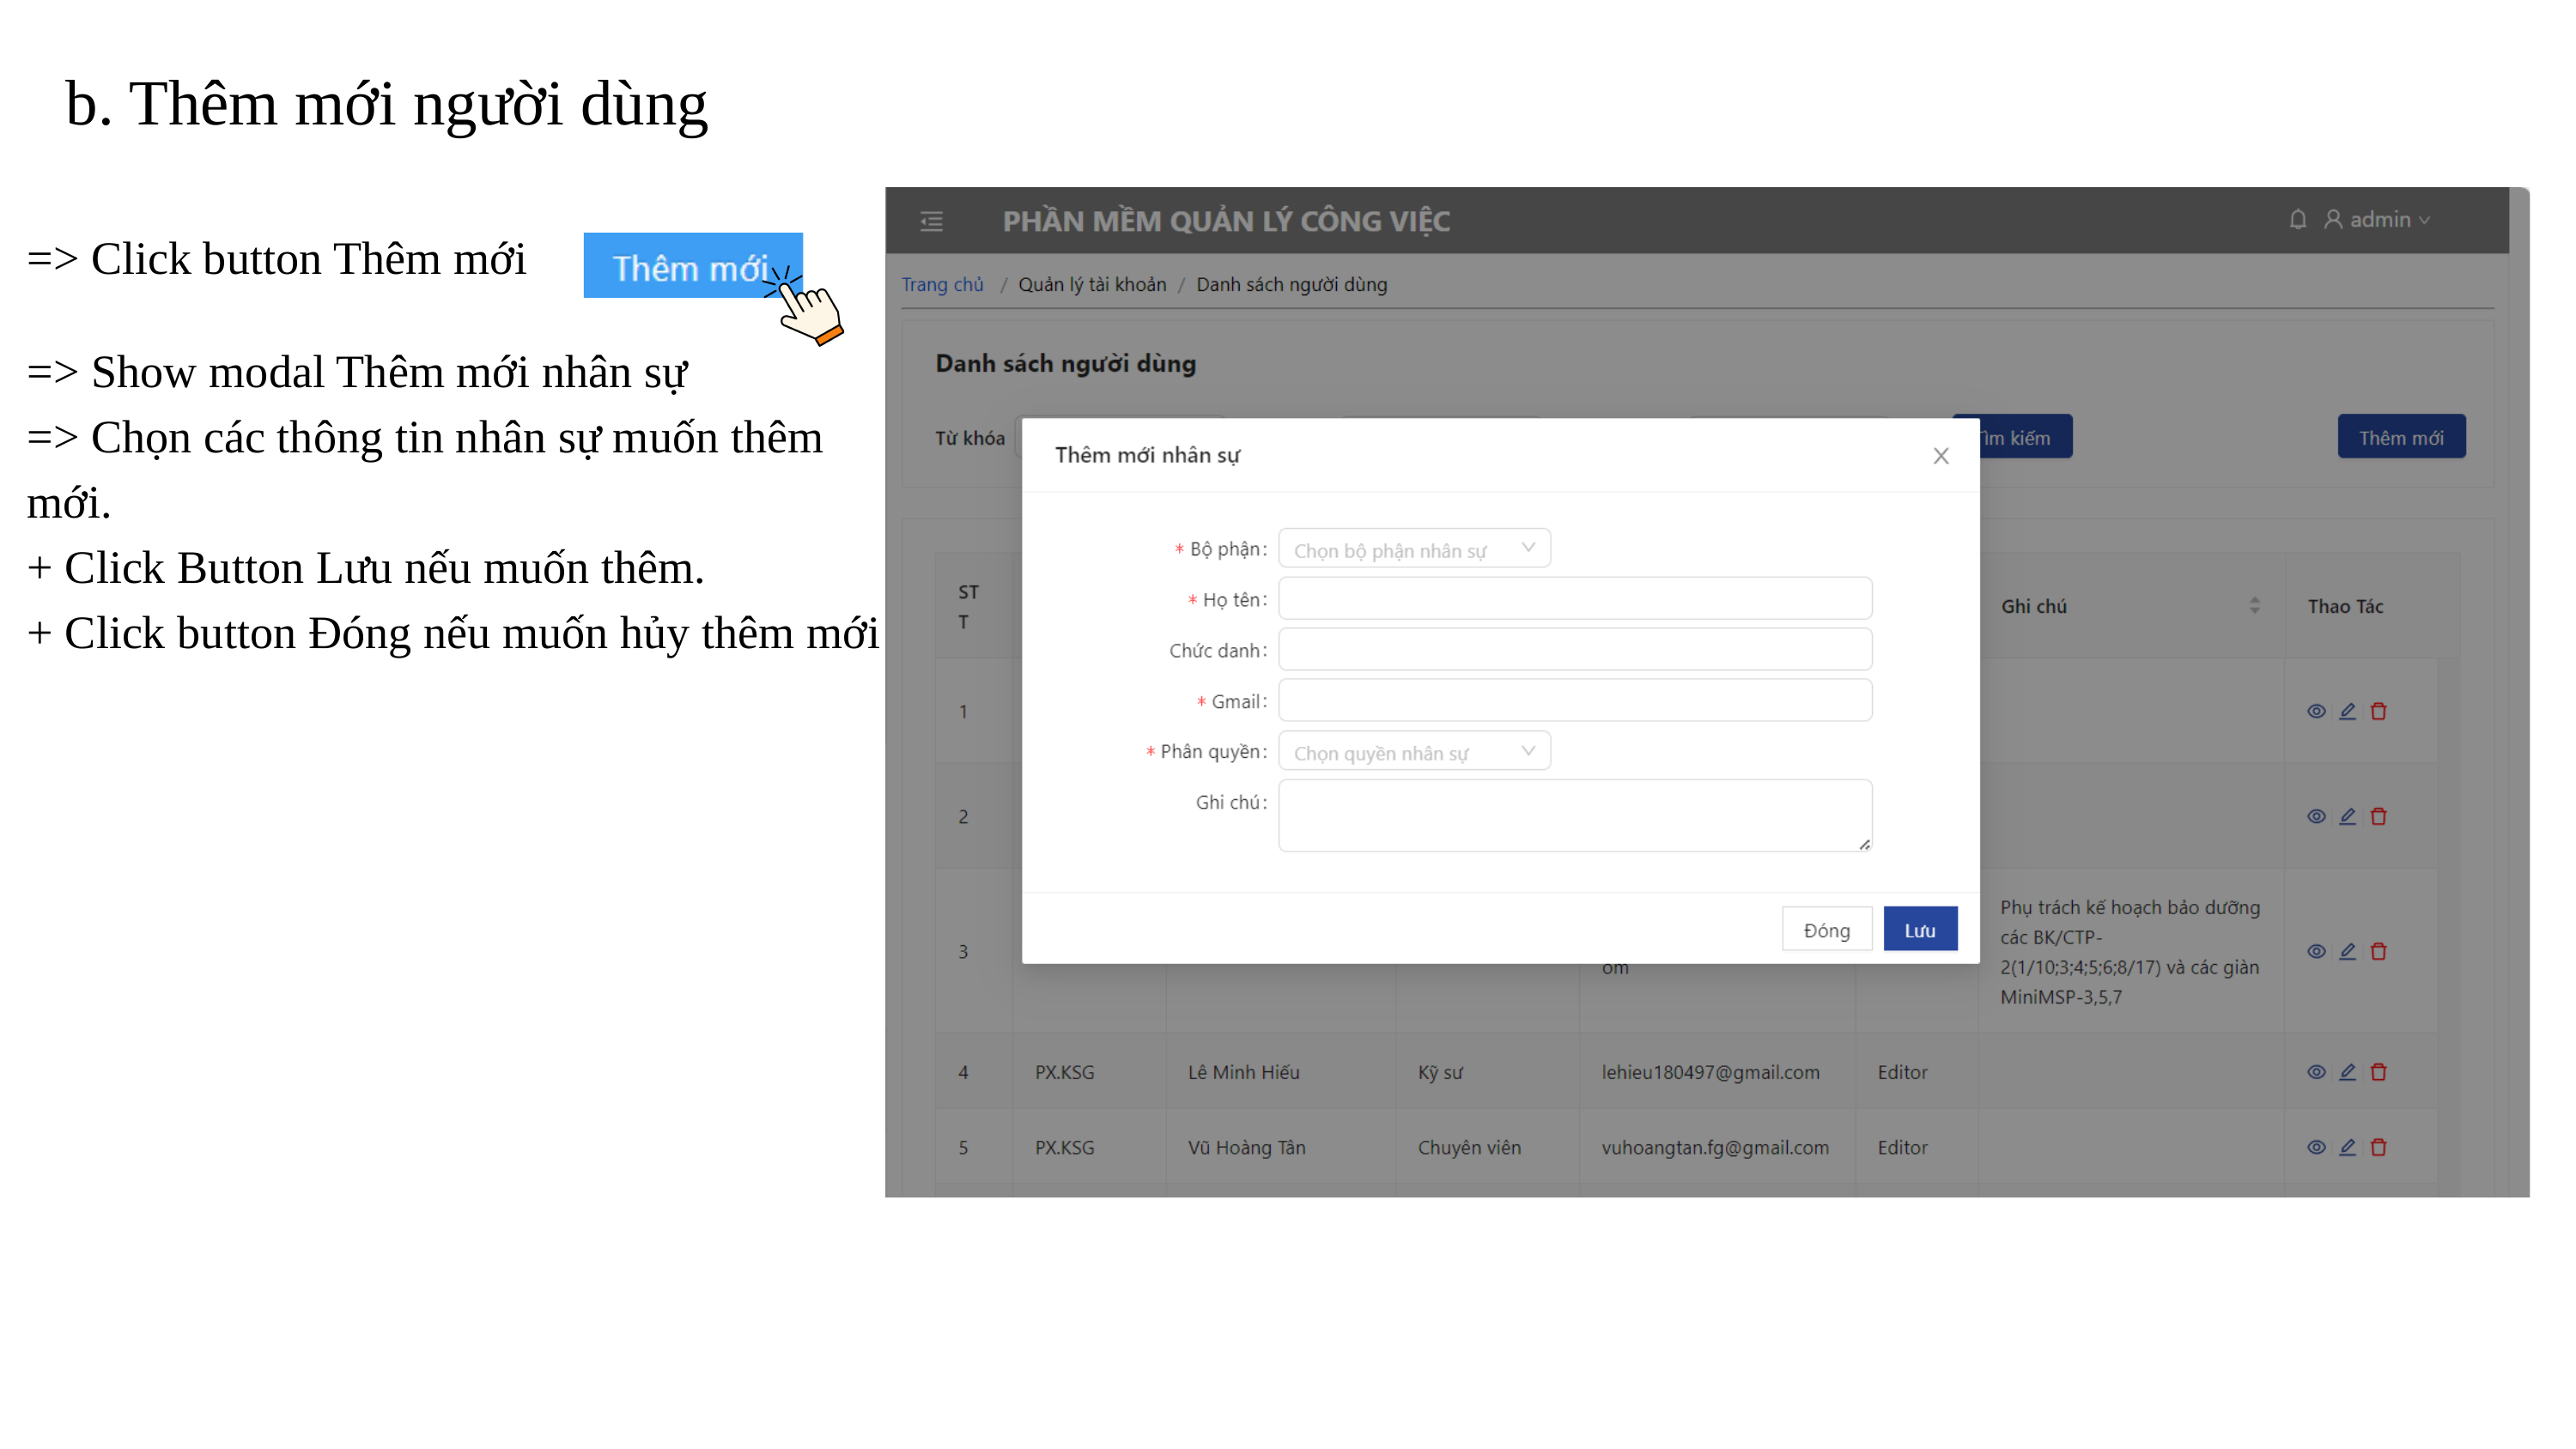

b. Thêm mới người dùng

=> Click button Thêm mới

=> Show modal Thêm mới nhân sự
=> Chọn các thông tin nhân sự muốn thêm mới.
+ Click Button Lưu nếu muốn thêm.
+ Click button Đóng nếu muốn hủy thêm mới